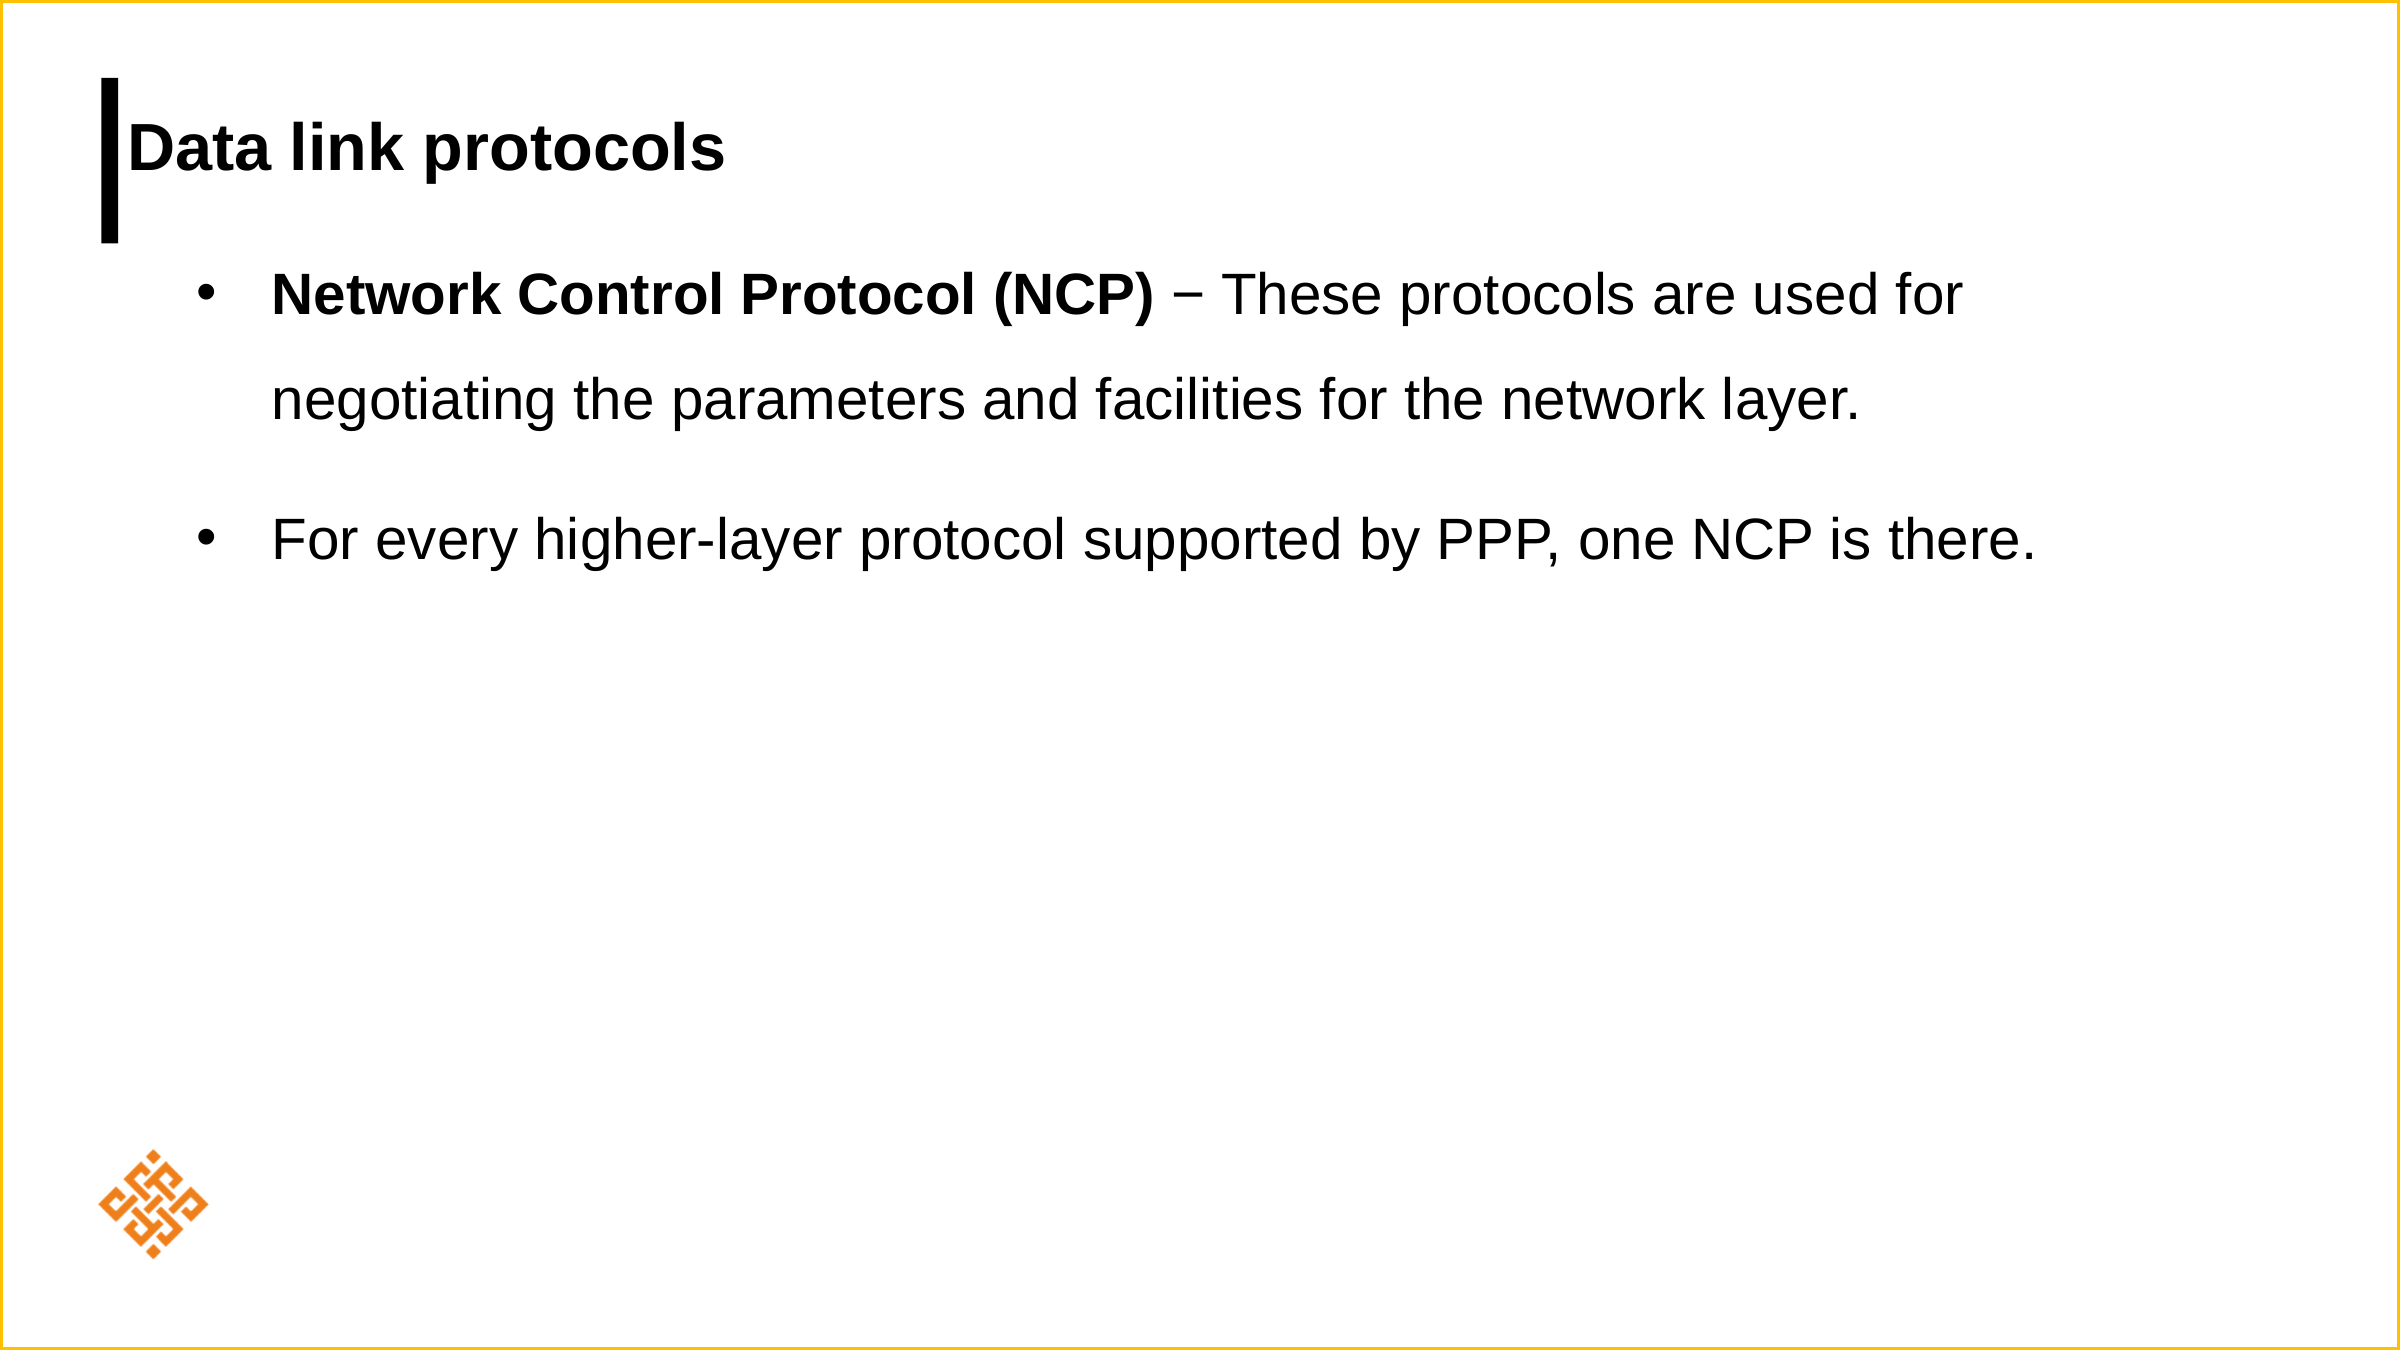

# Data link protocols
Network Control Protocol (NCP) − These protocols are used for negotiating the parameters and facilities for the network layer.
For every higher-layer protocol supported by PPP, one NCP is there.